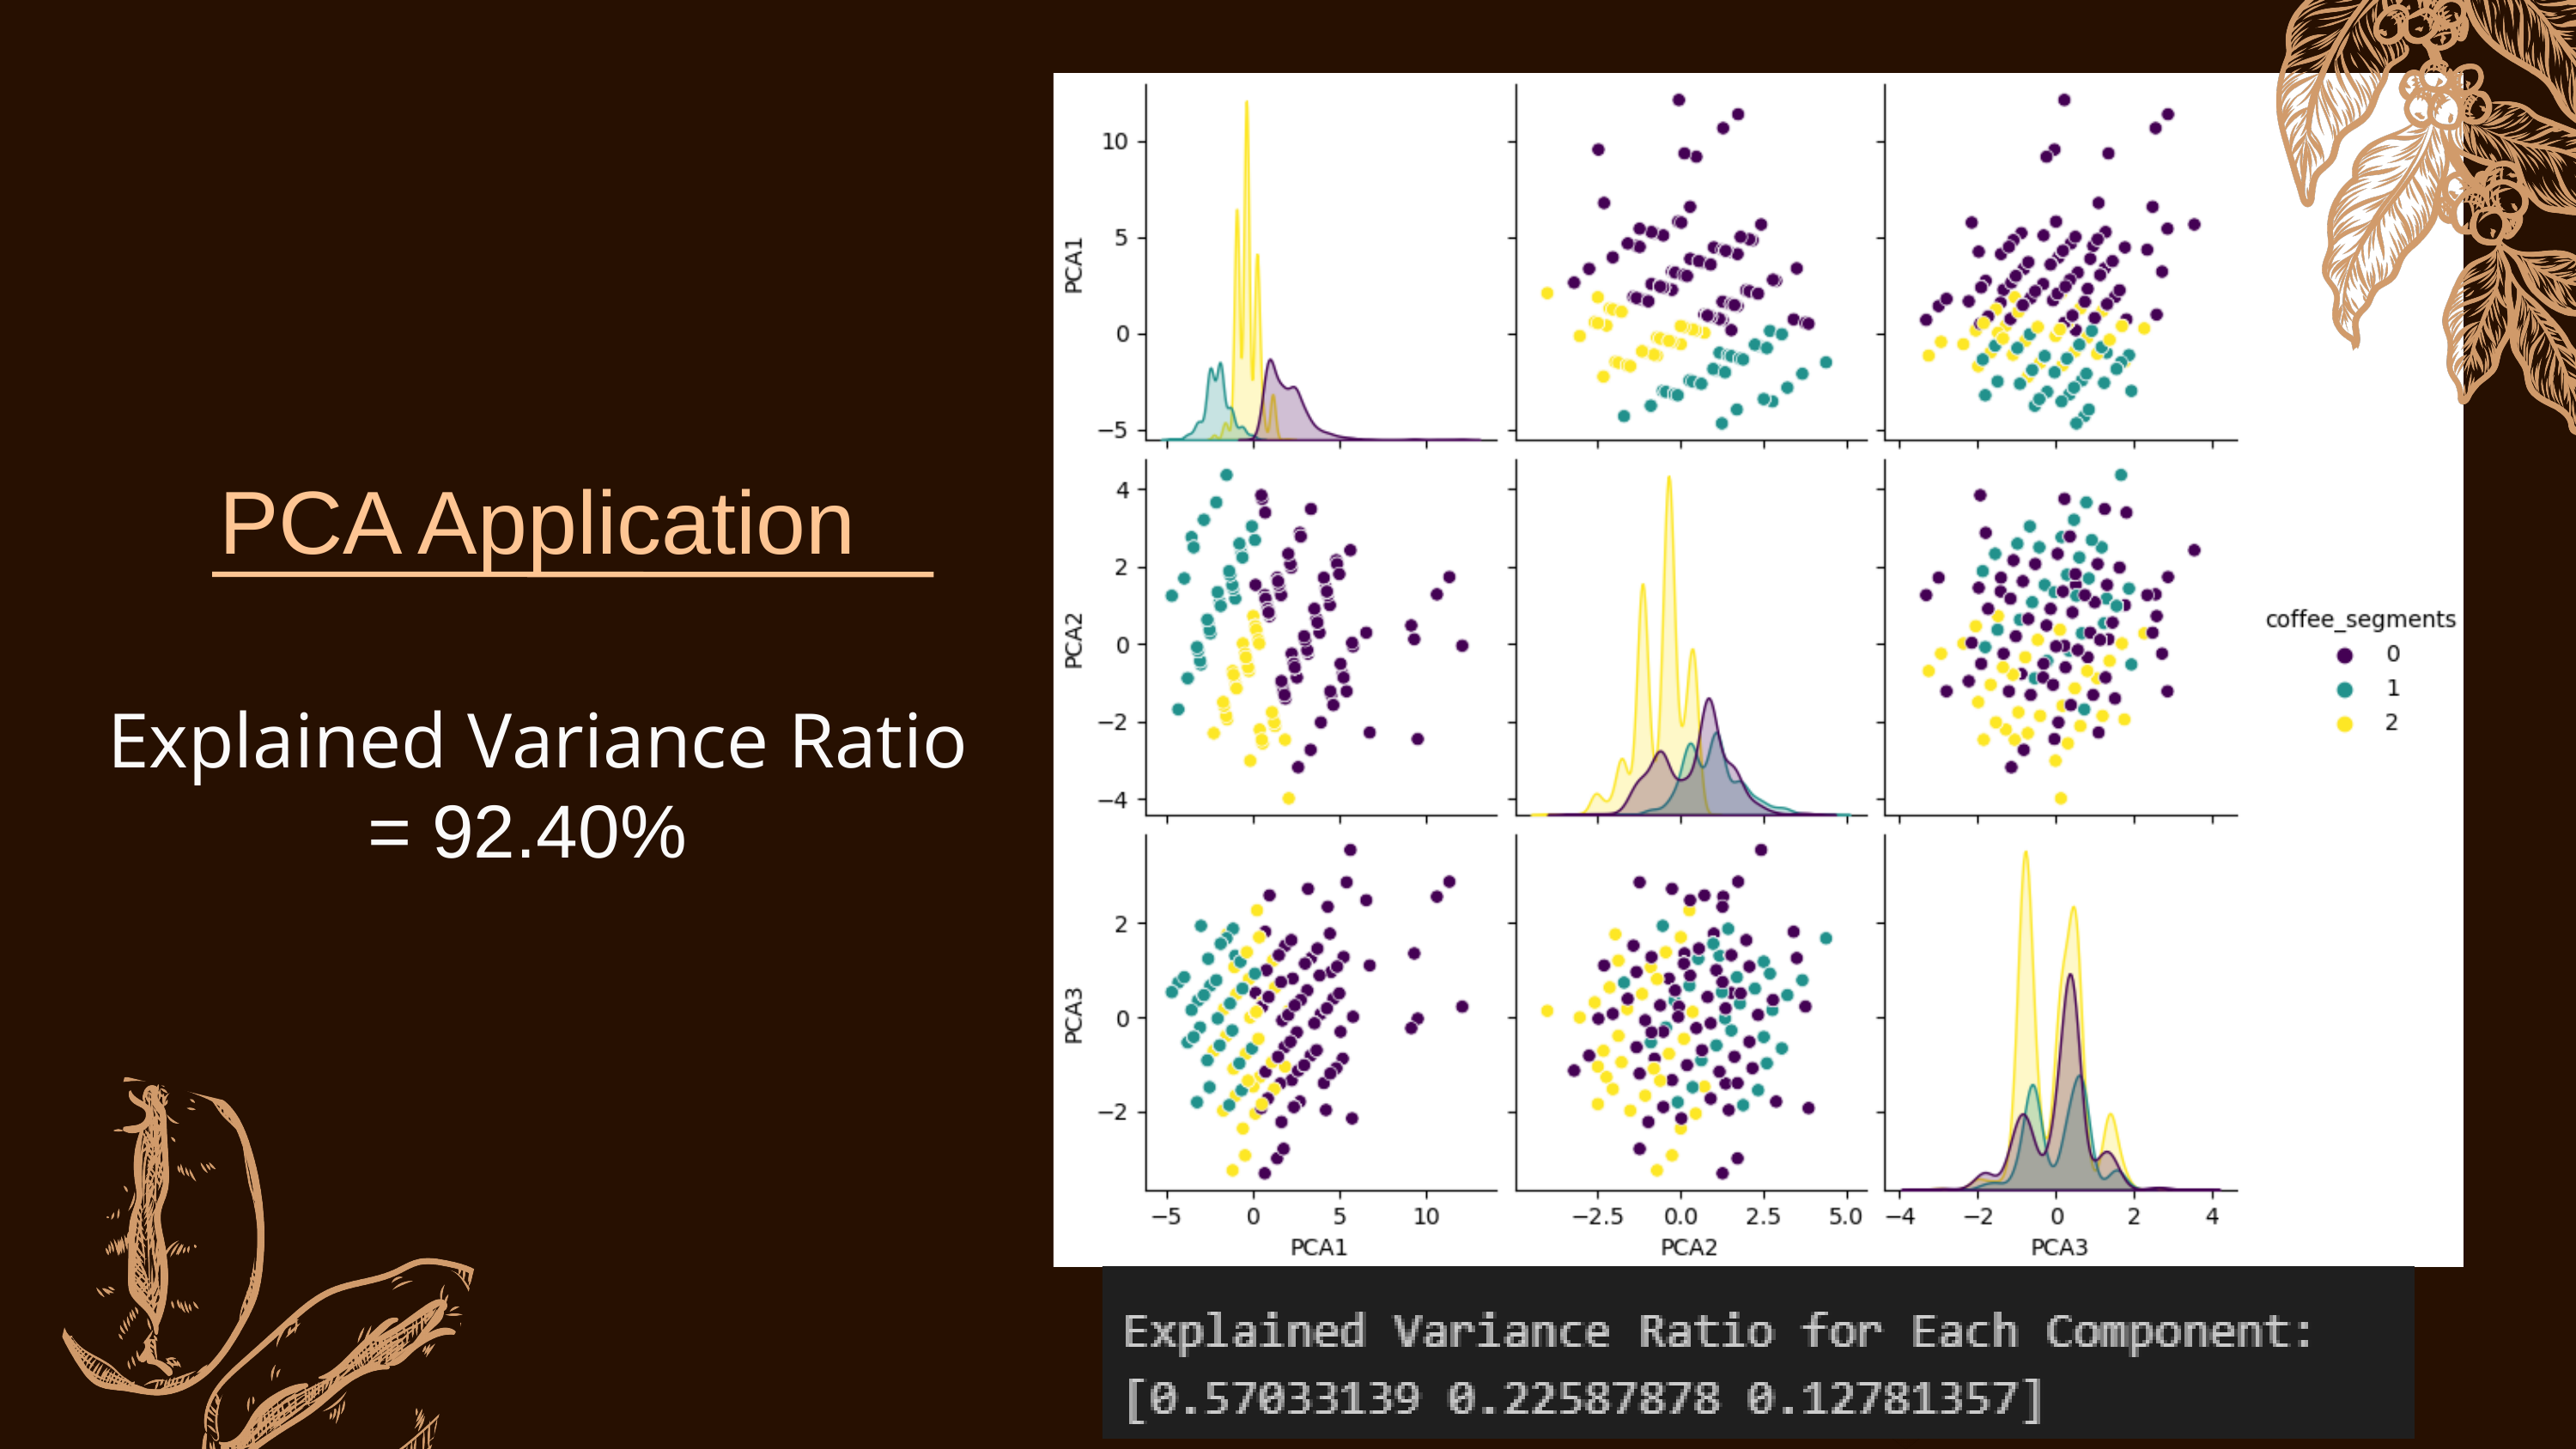

PCA Application

Explained Variance Ratio = 92.40%